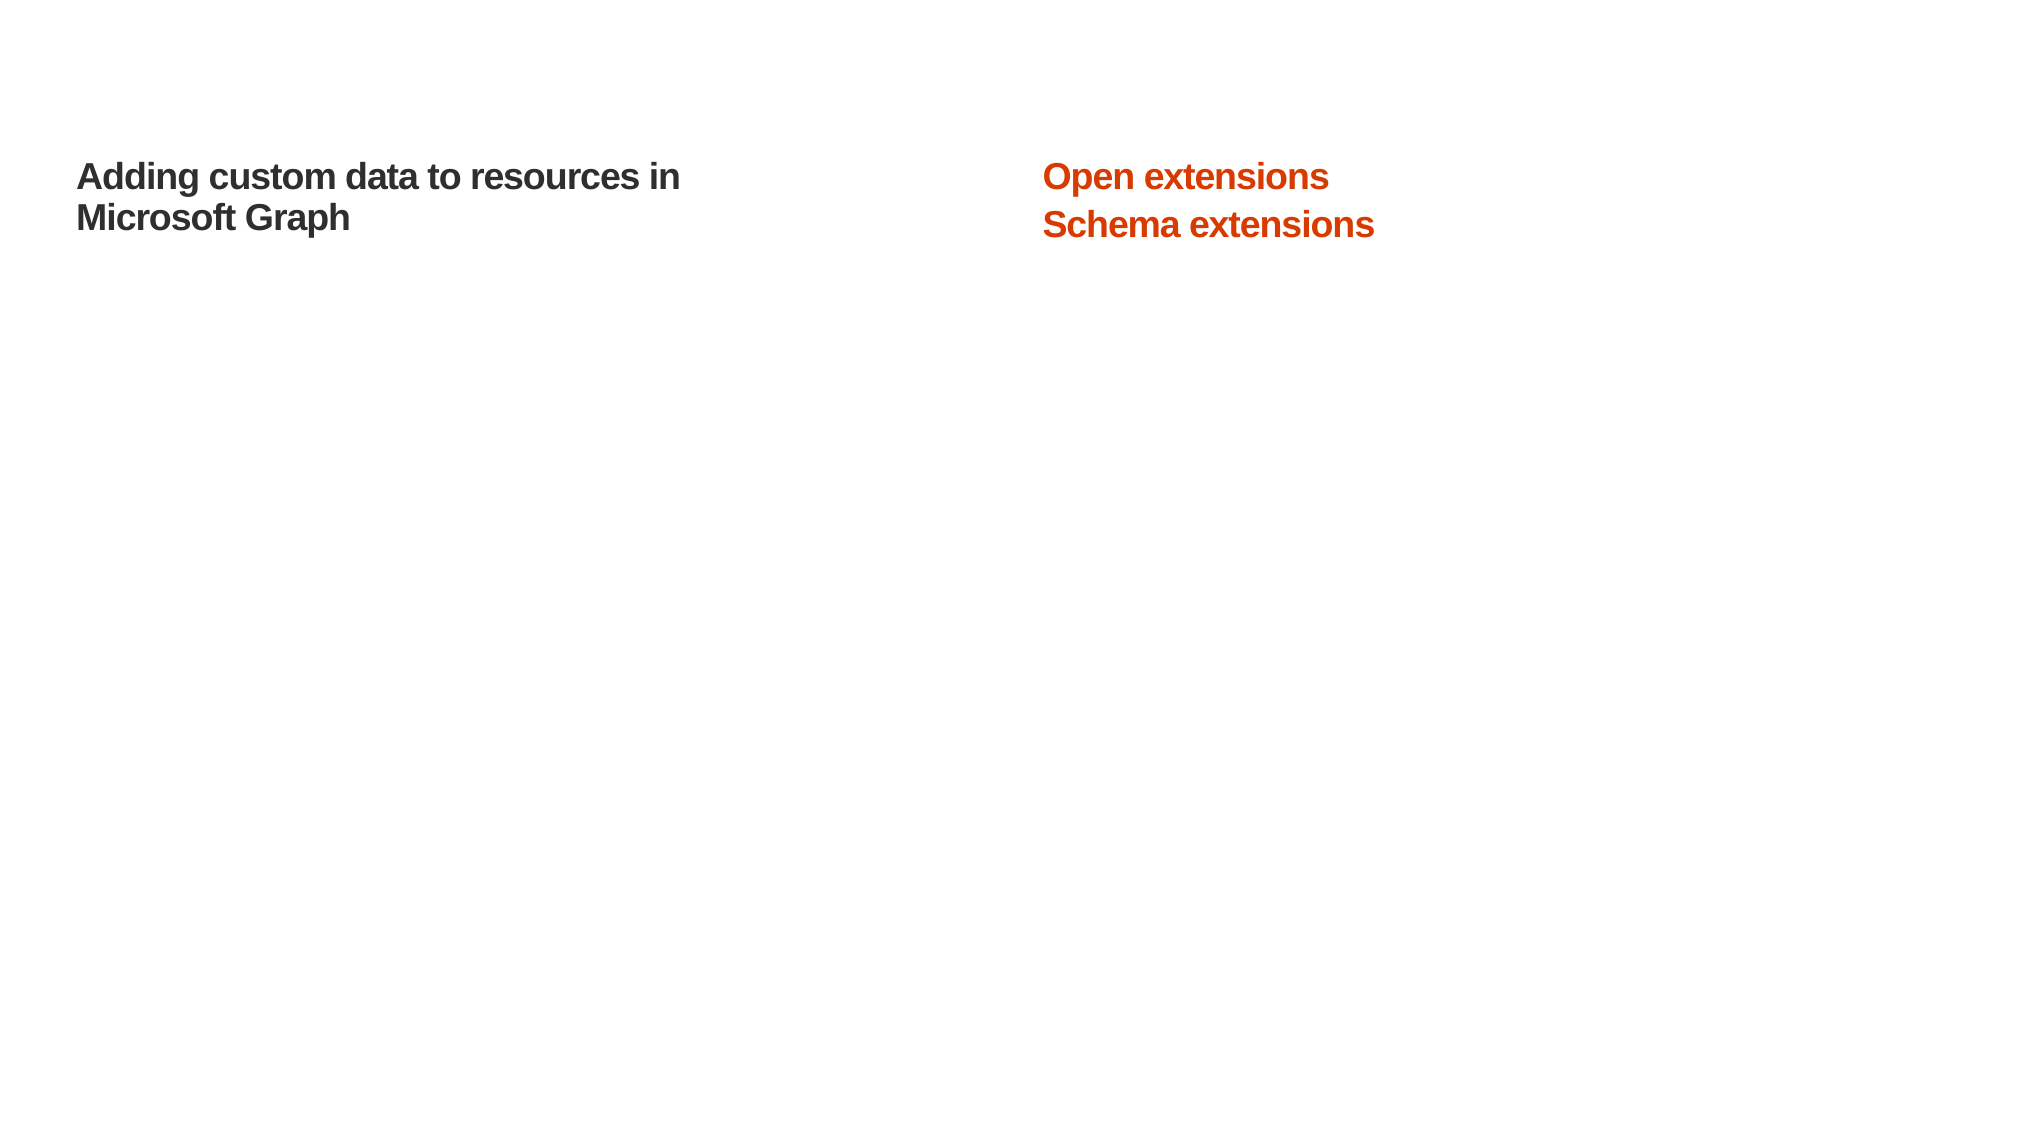

# Adding custom data to resources in Microsoft Graph
Open extensions
Schema extensions